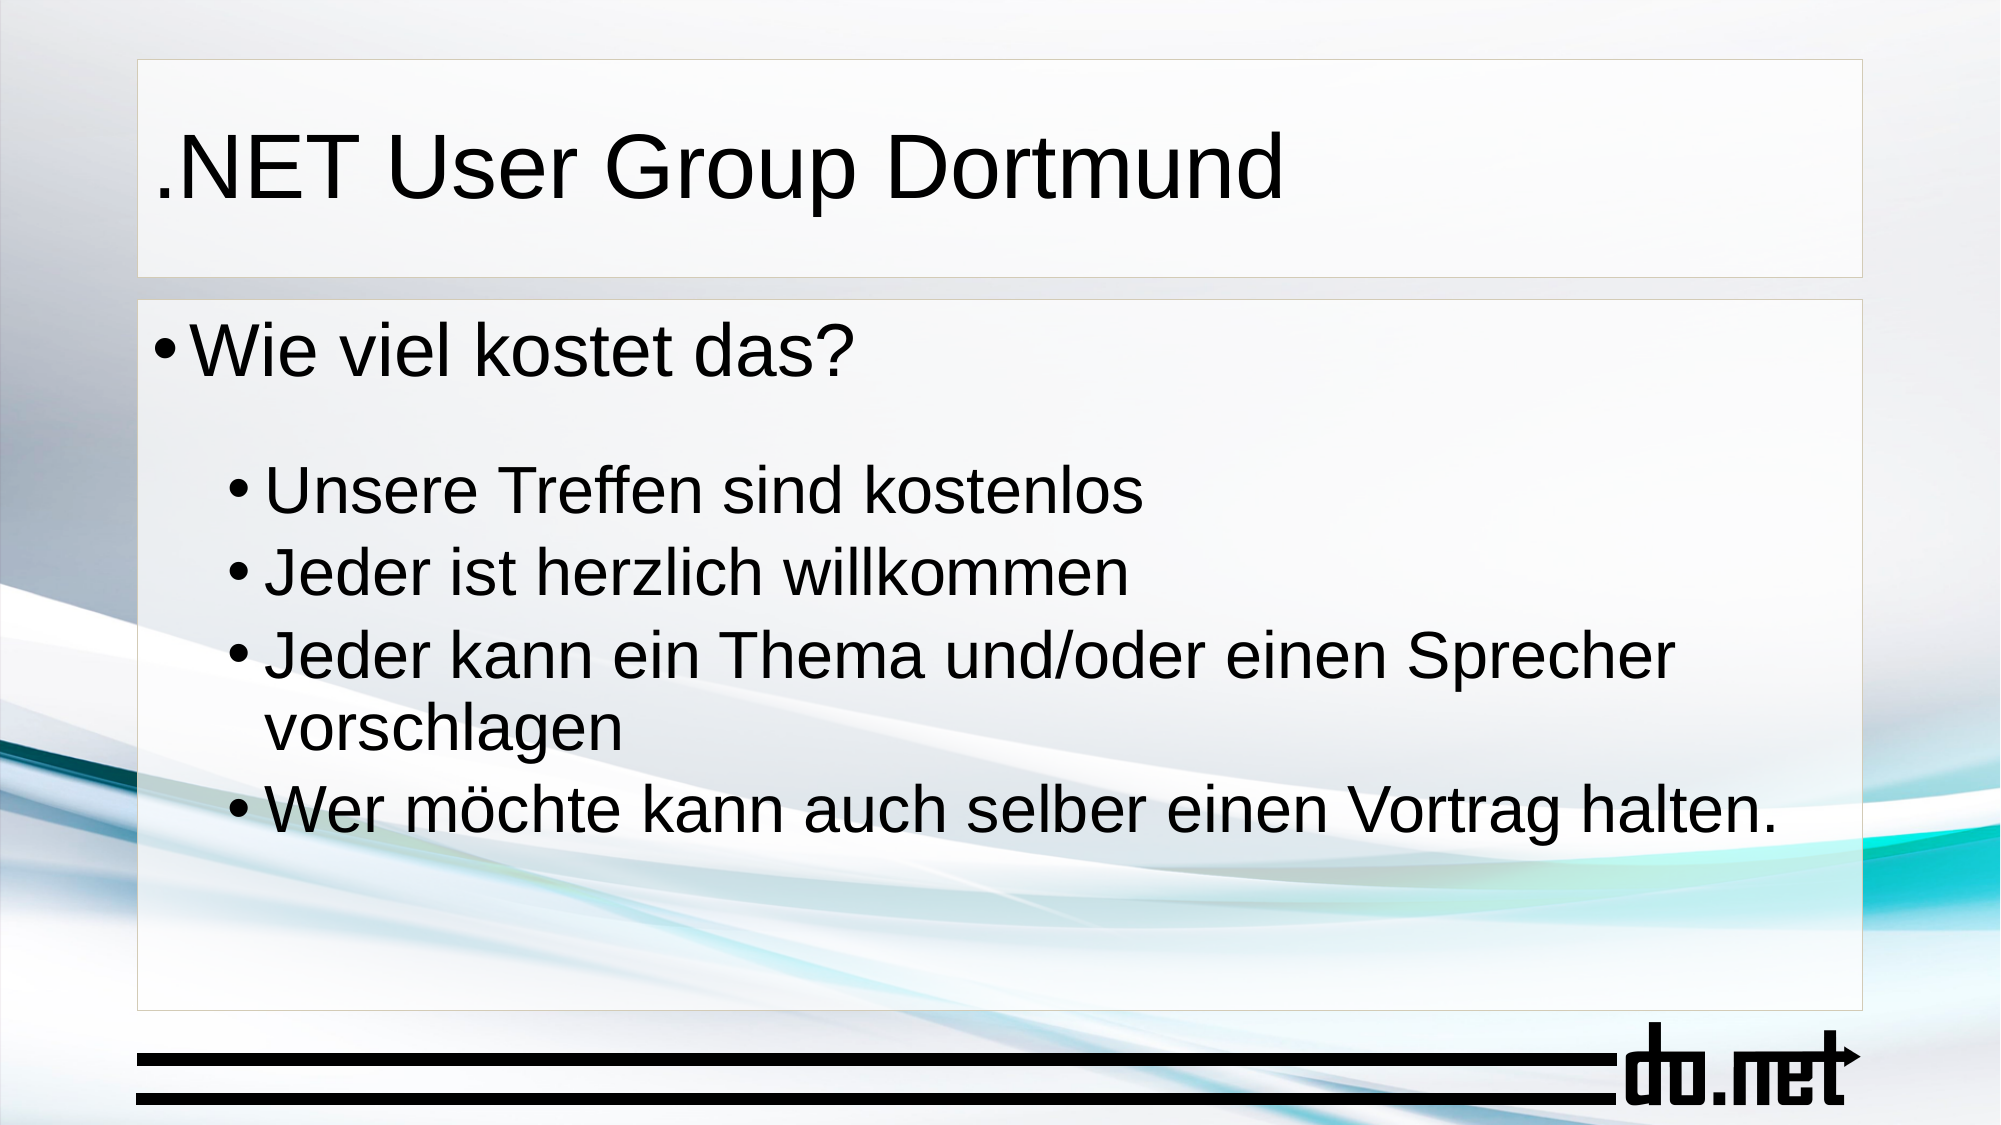

# .NET User Group Dortmund
Wie viel kostet das?

Unsere Treffen sind kostenlos
Jeder ist herzlich willkommen
Jeder kann ein Thema und/oder einen Sprecher vorschlagen
Wer möchte kann auch selber einen Vortrag halten.